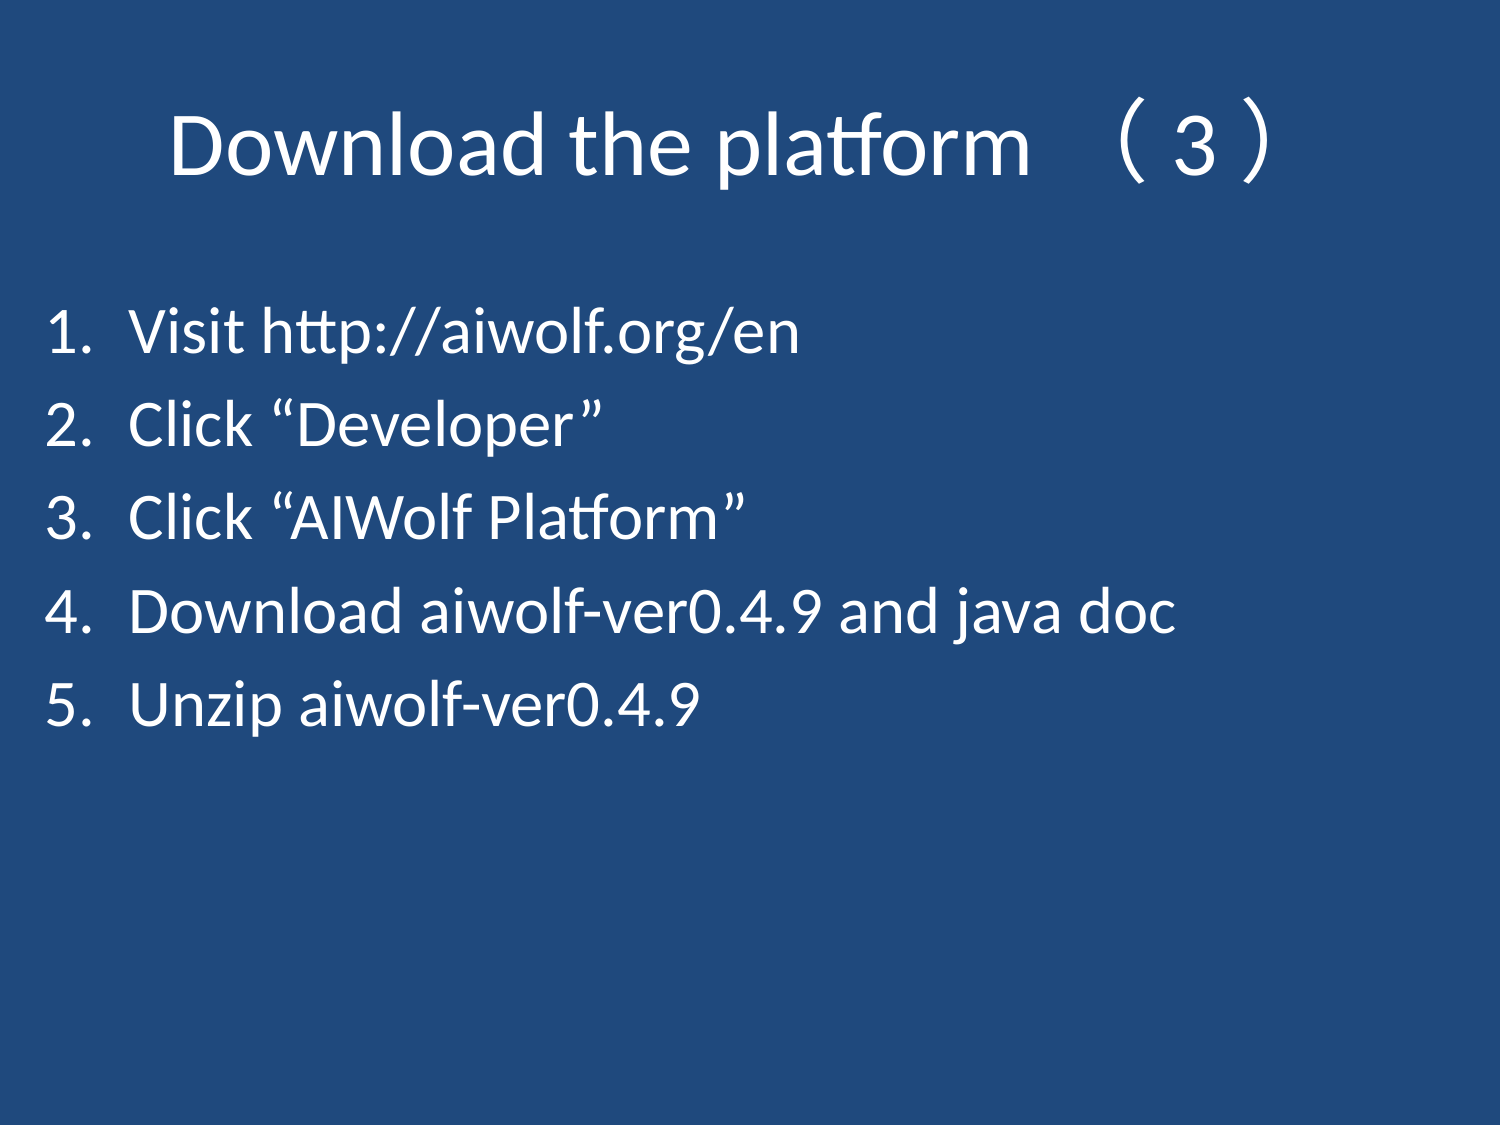

# Download the platform（3）
Visit http://aiwolf.org/en
Click “Developer”
Click “AIWolf Platform”
Download aiwolf-ver0.4.9 and java doc
Unzip aiwolf-ver0.4.9